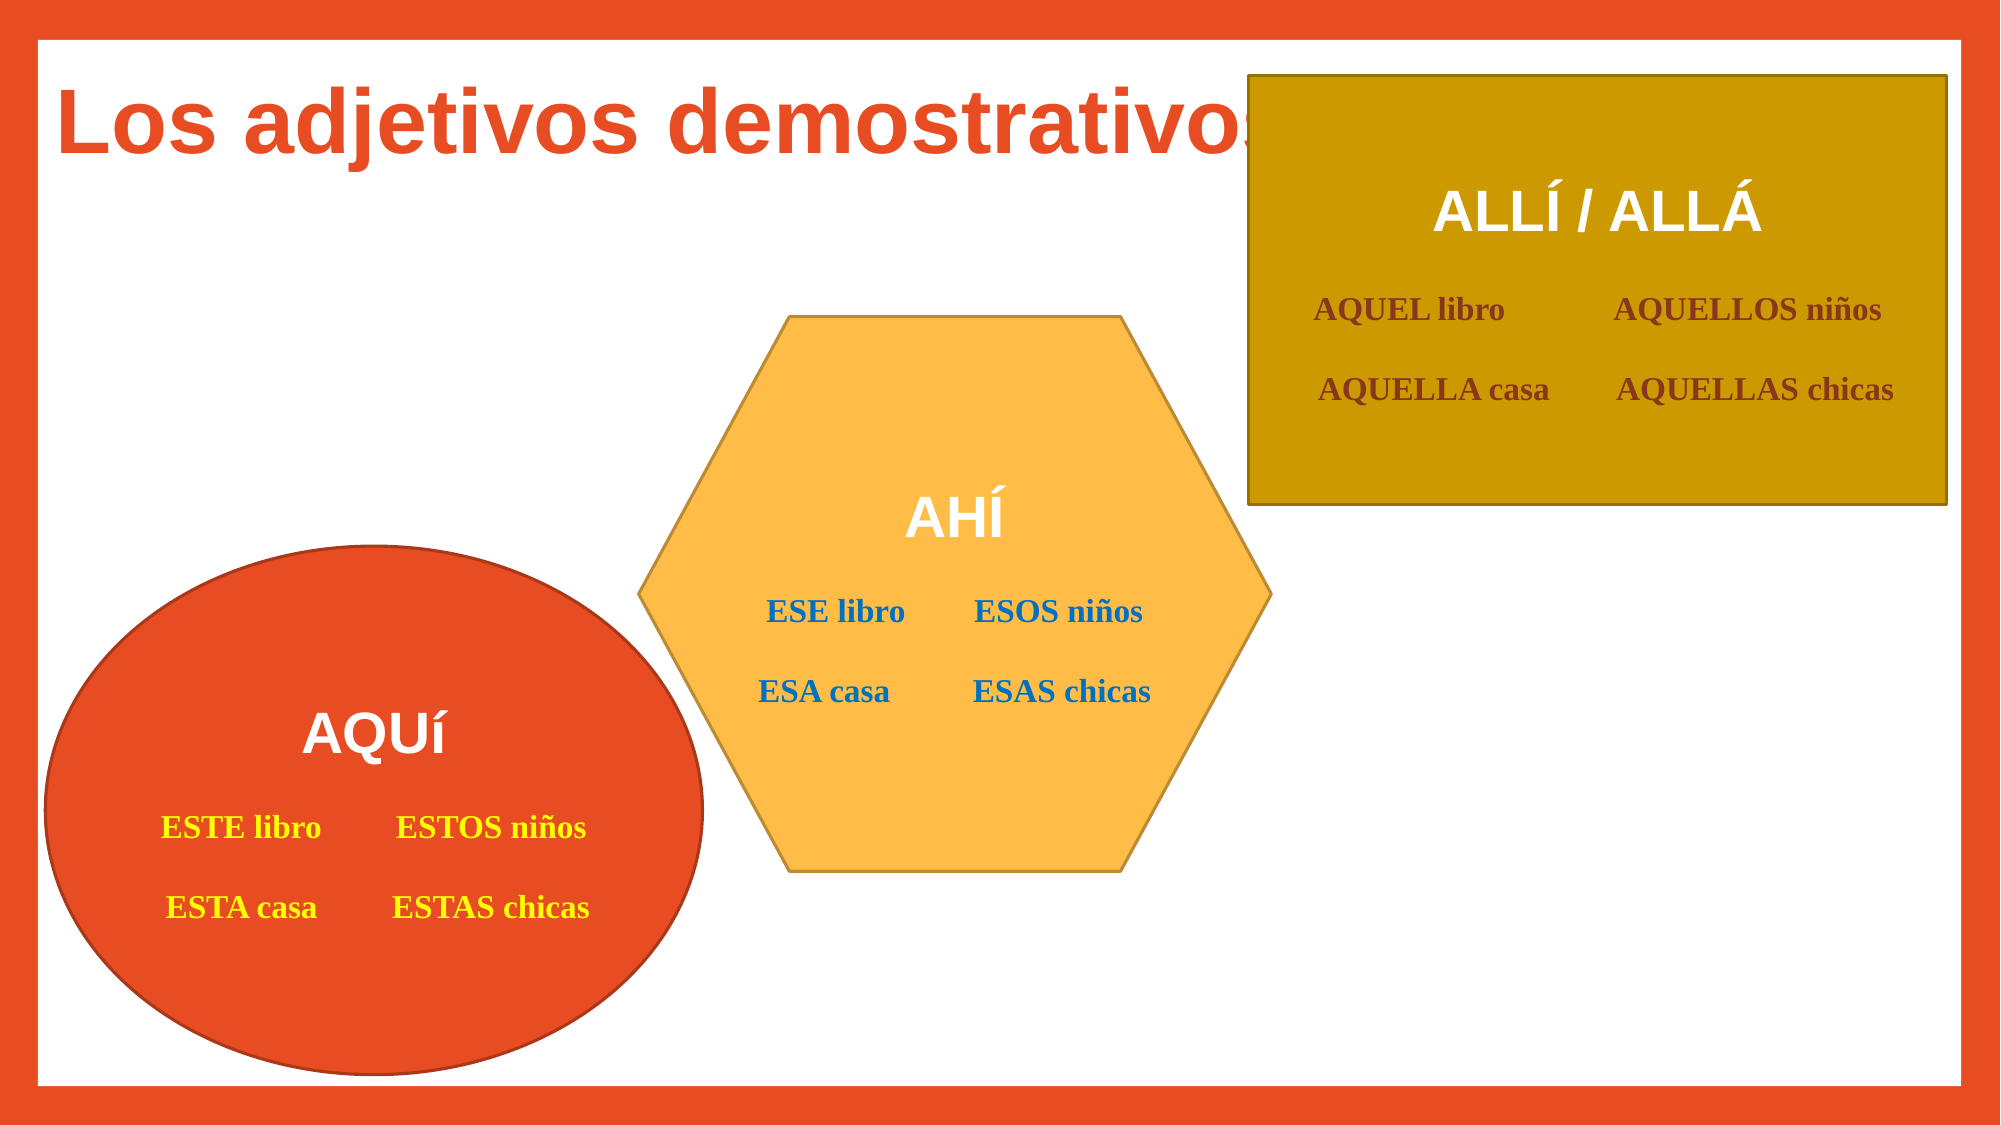

# Los adjetivos demostrativos
ALLÍ / ALLÁ

AQUEL libro	AQUELLOS niños

  AQUELLA casa	  AQUELLAS chicas

AHÍ

ESE libro	       ESOS niños

ESA casa          ESAS chicas
AQUí

ESTE libro         ESTOS niños

 ESTA casa         ESTAS chicas